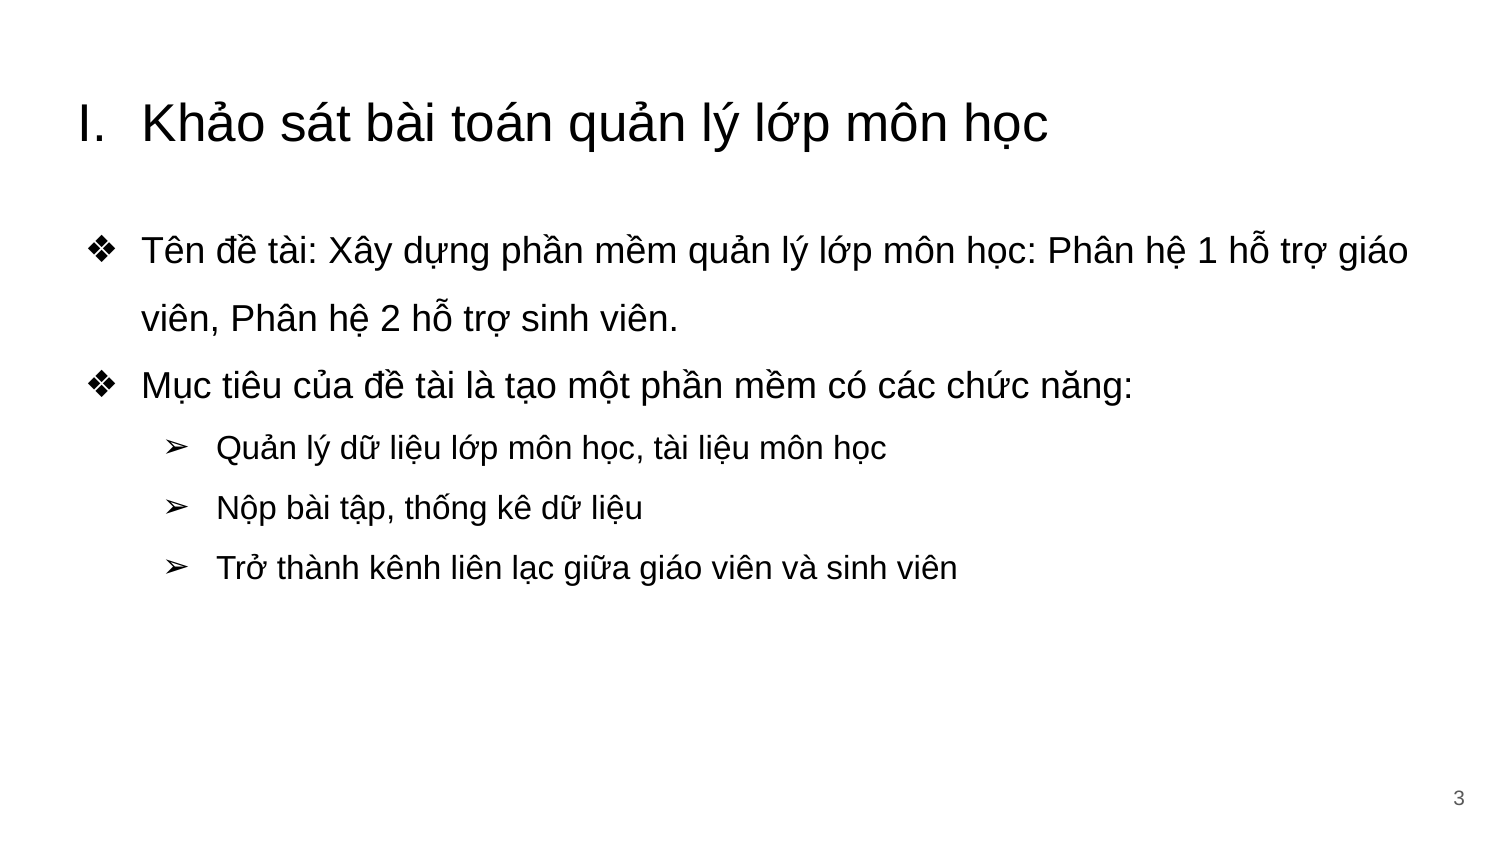

# Khảo sát bài toán quản lý lớp môn học
Tên đề tài: Xây dựng phần mềm quản lý lớp môn học: Phân hệ 1 hỗ trợ giáo viên, Phân hệ 2 hỗ trợ sinh viên.
Mục tiêu của đề tài là tạo một phần mềm có các chức năng:
Quản lý dữ liệu lớp môn học, tài liệu môn học
Nộp bài tập, thống kê dữ liệu
Trở thành kênh liên lạc giữa giáo viên và sinh viên
3